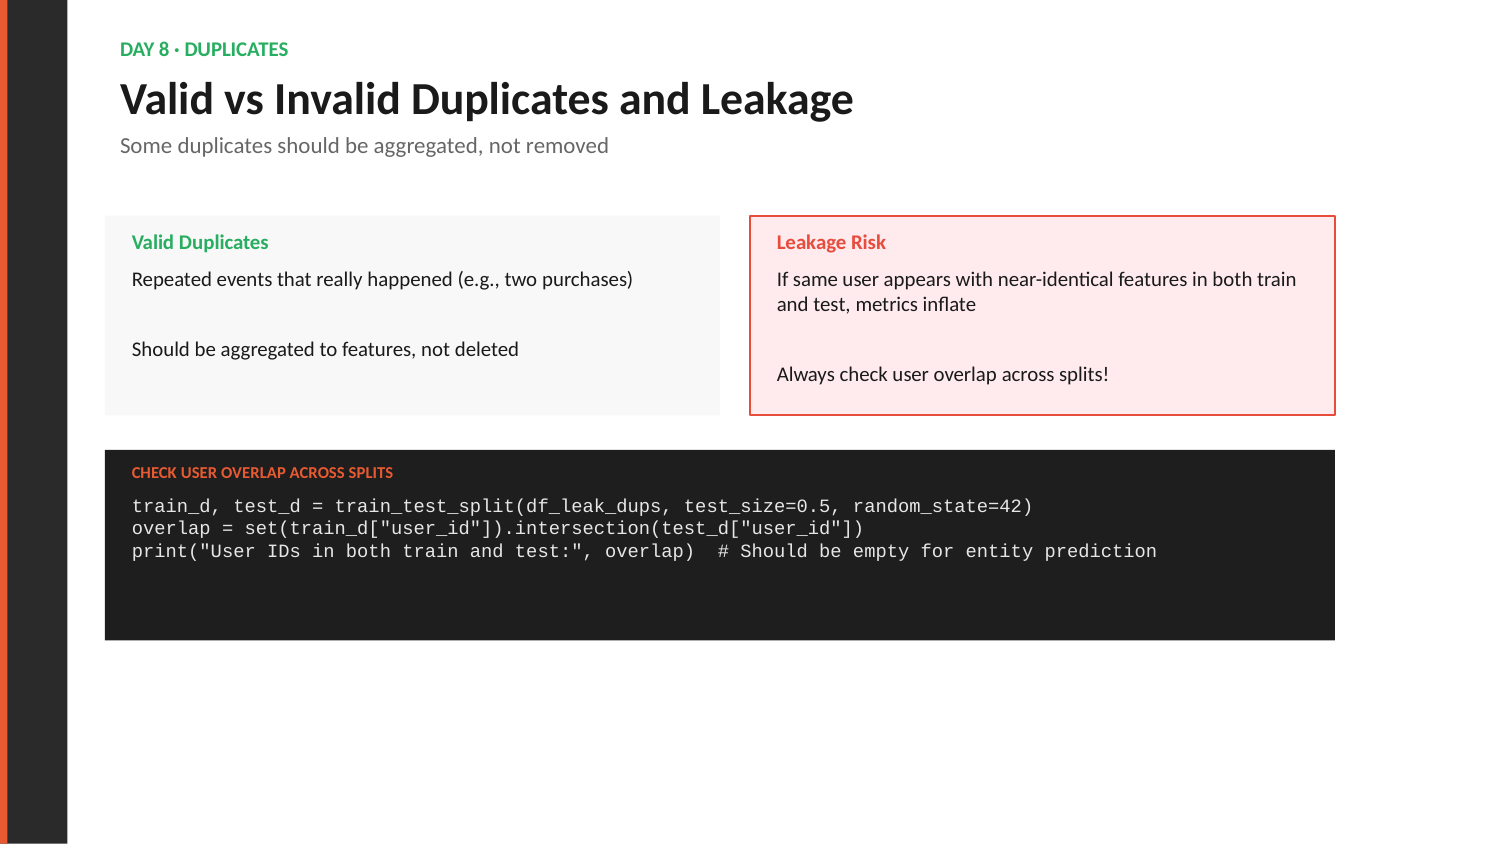

DAY 8 · DUPLICATES
Valid vs Invalid Duplicates and Leakage
Some duplicates should be aggregated, not removed

Valid Duplicates
Leakage Risk
Repeated events that really happened (e.g., two purchases)

Should be aggregated to features, not deleted
If same user appears with near-identical features in both train and test, metrics inflate

Always check user overlap across splits!

CHECK USER OVERLAP ACROSS SPLITS
train_d, test_d = train_test_split(df_leak_dups, test_size=0.5, random_state=42)
overlap = set(train_d["user_id"]).intersection(test_d["user_id"])
print("User IDs in both train and test:", overlap)  # Should be empty for entity prediction